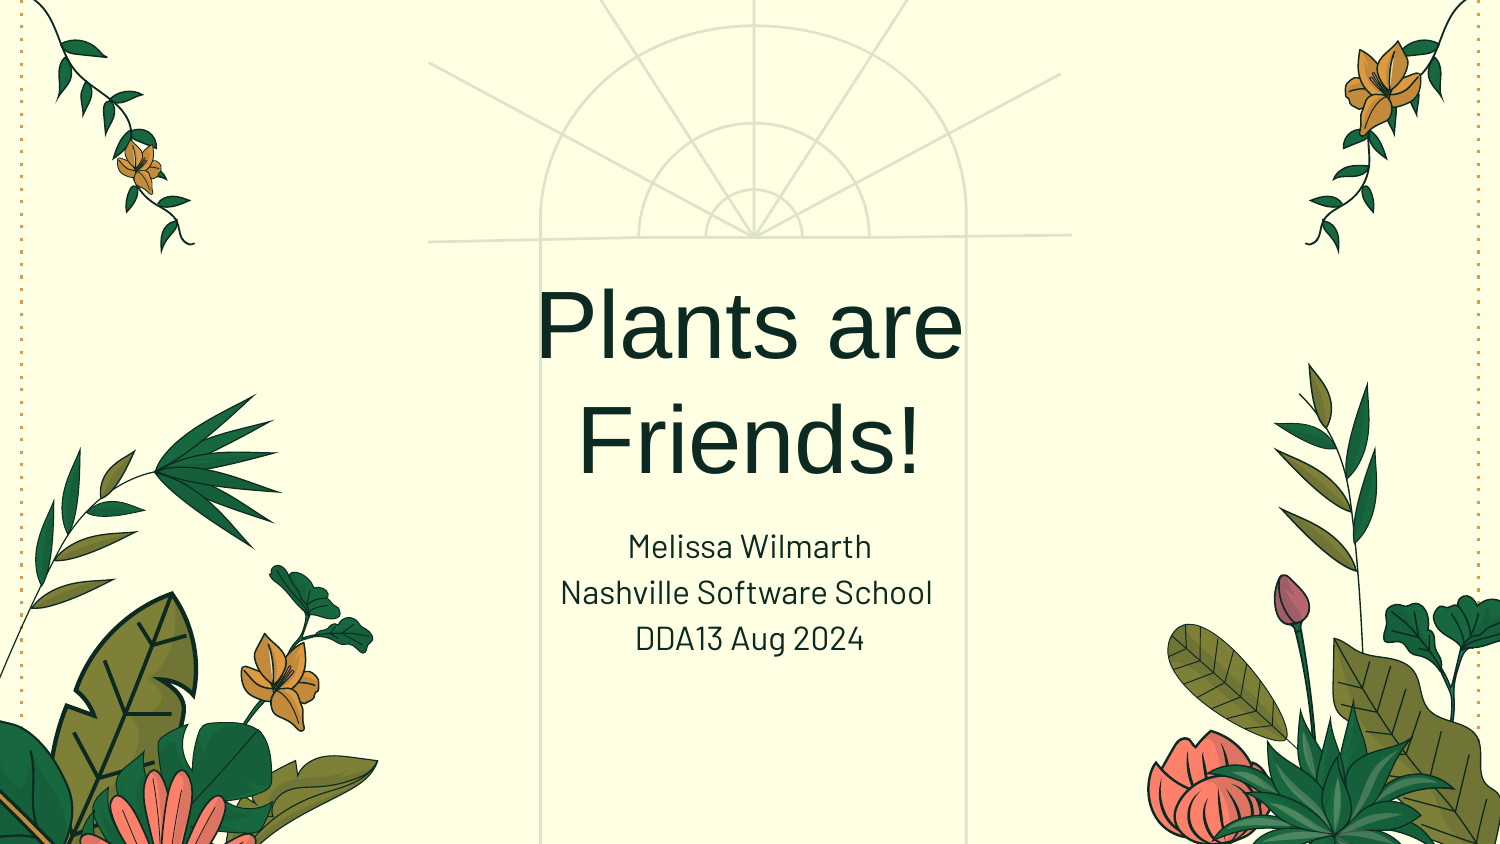

# Plants are Friends!
Melissa Wilmarth
Nashville Software School
DDA13 Aug 2024